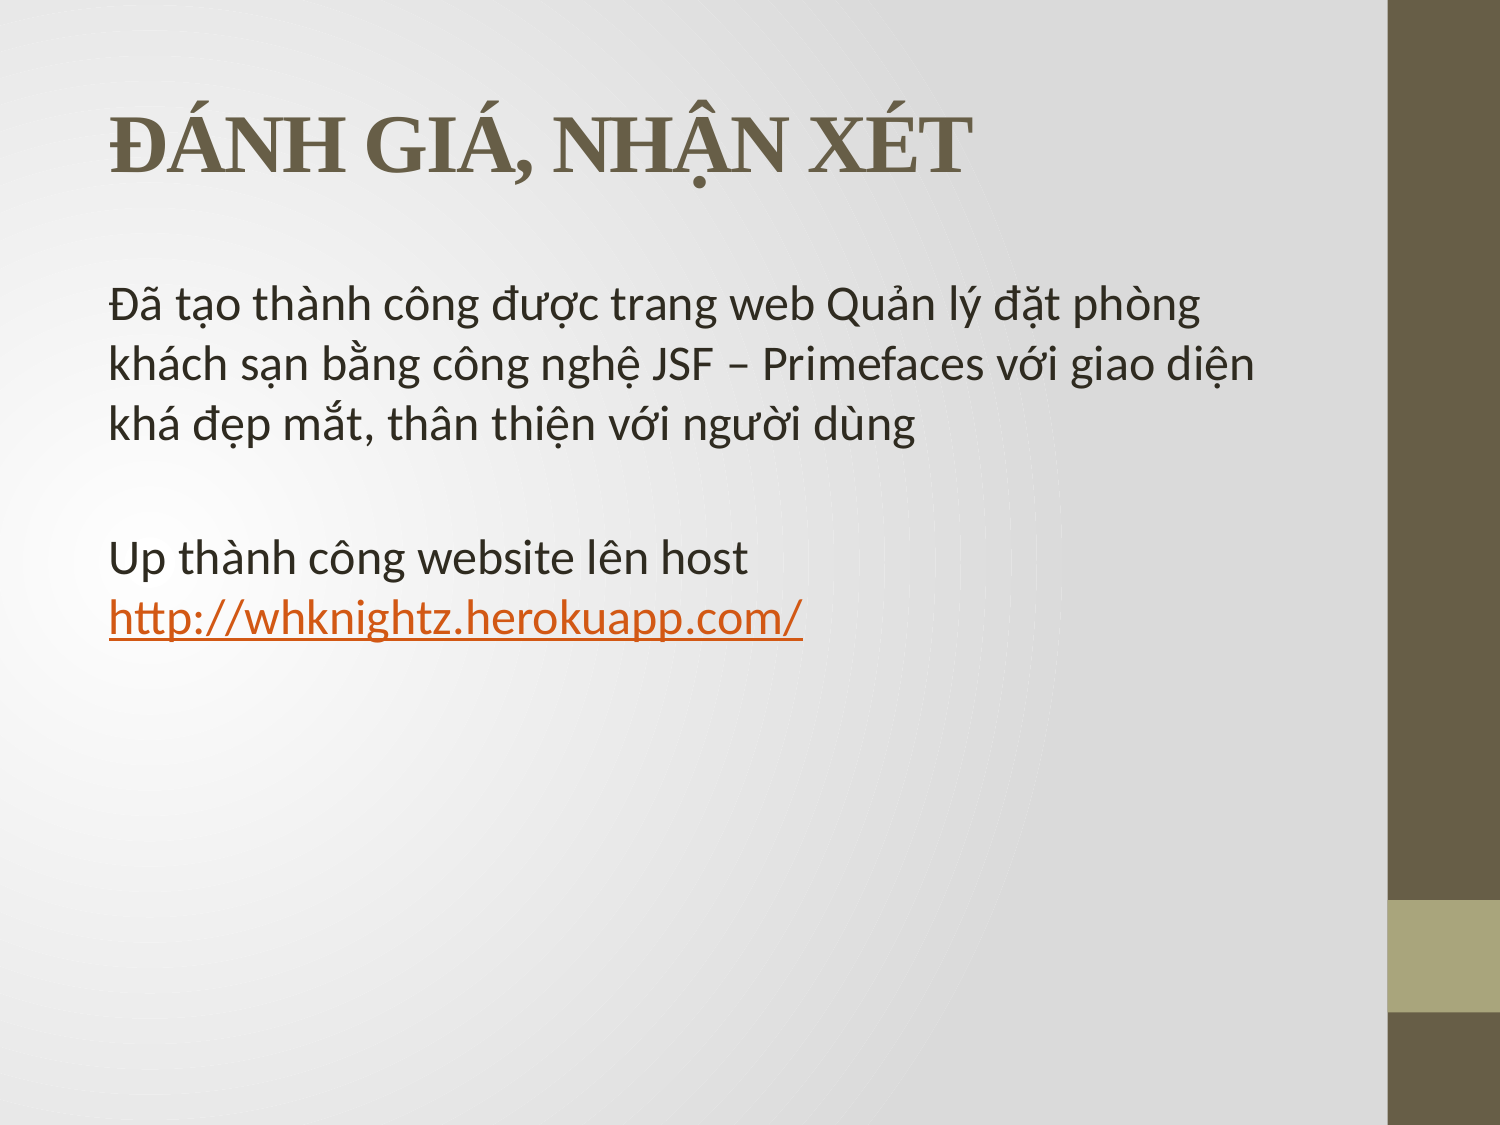

# ĐÁNH GIÁ, NHẬN XÉT
Đã tạo thành công được trang web Quản lý đặt phòng khách sạn bằng công nghệ JSF – Primefaces với giao diện khá đẹp mắt, thân thiện với người dùng

Up thành công website lên host http://whknightz.herokuapp.com/